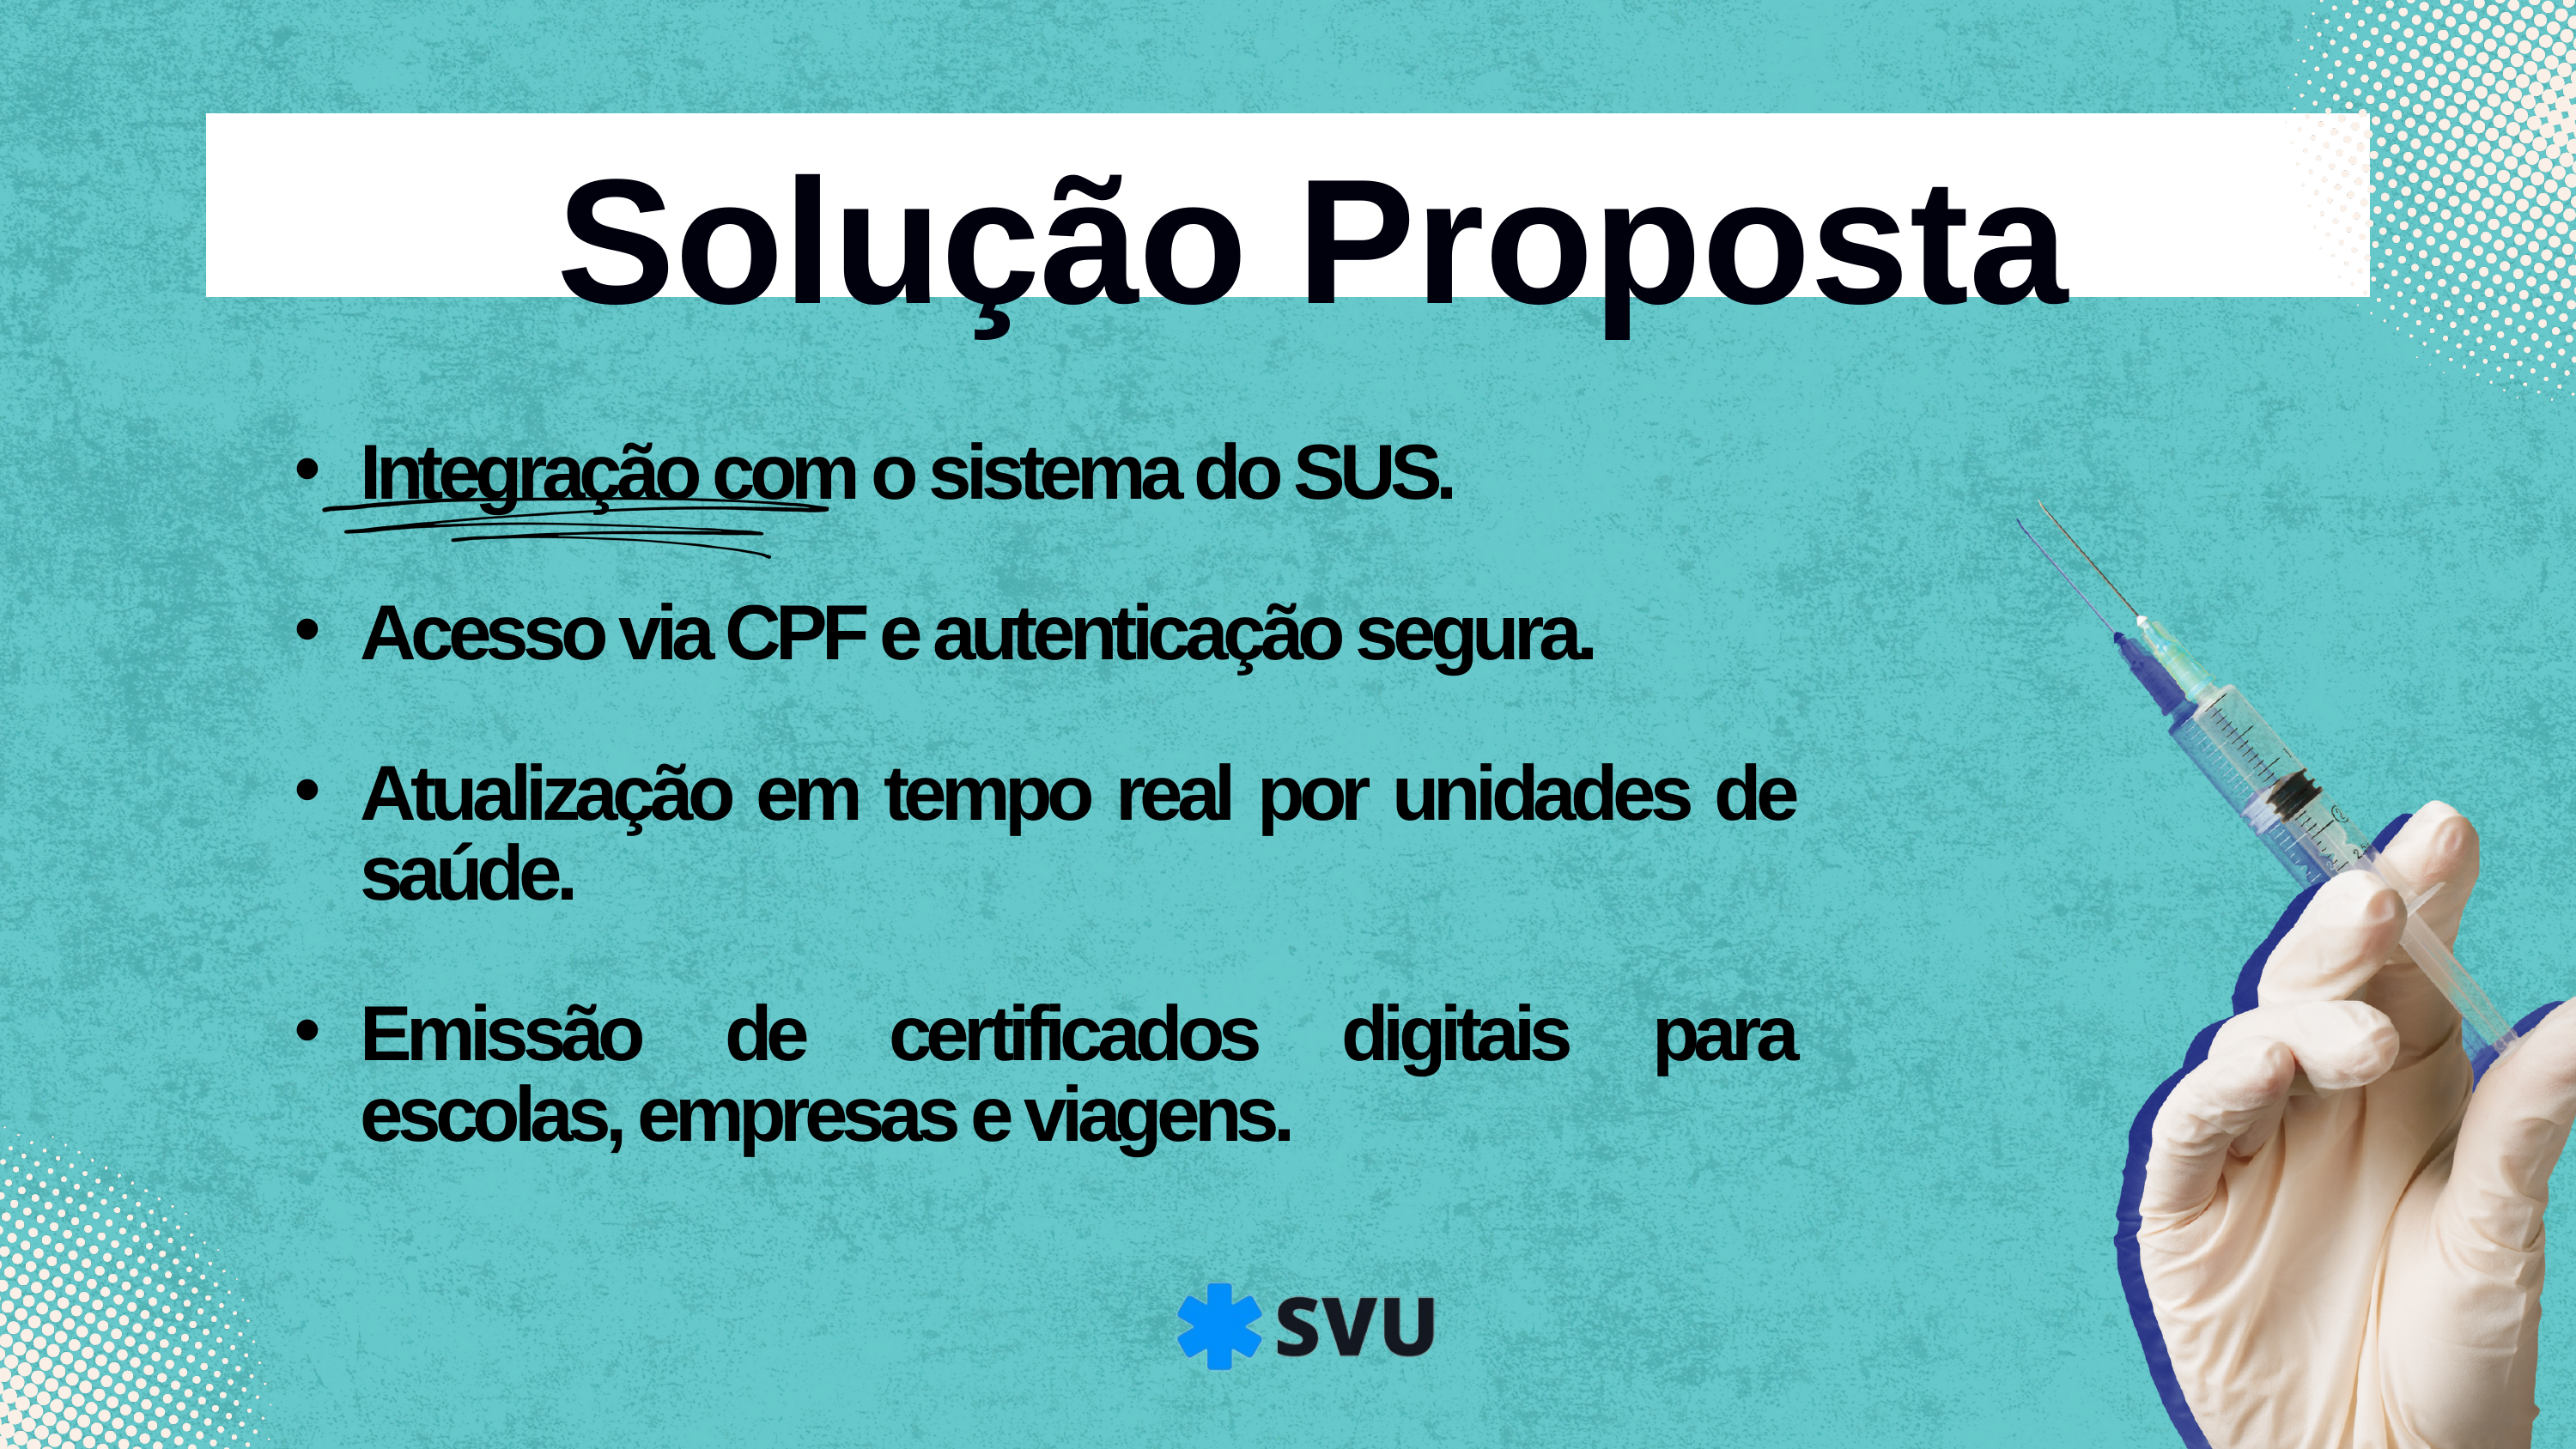

Solução Proposta

Integração com o sistema do SUS.

Acesso via CPF e autenticação segura.

Atualização em tempo real por unidades de saúde.

Emissão de certificados digitais para escolas, empresas e viagens.